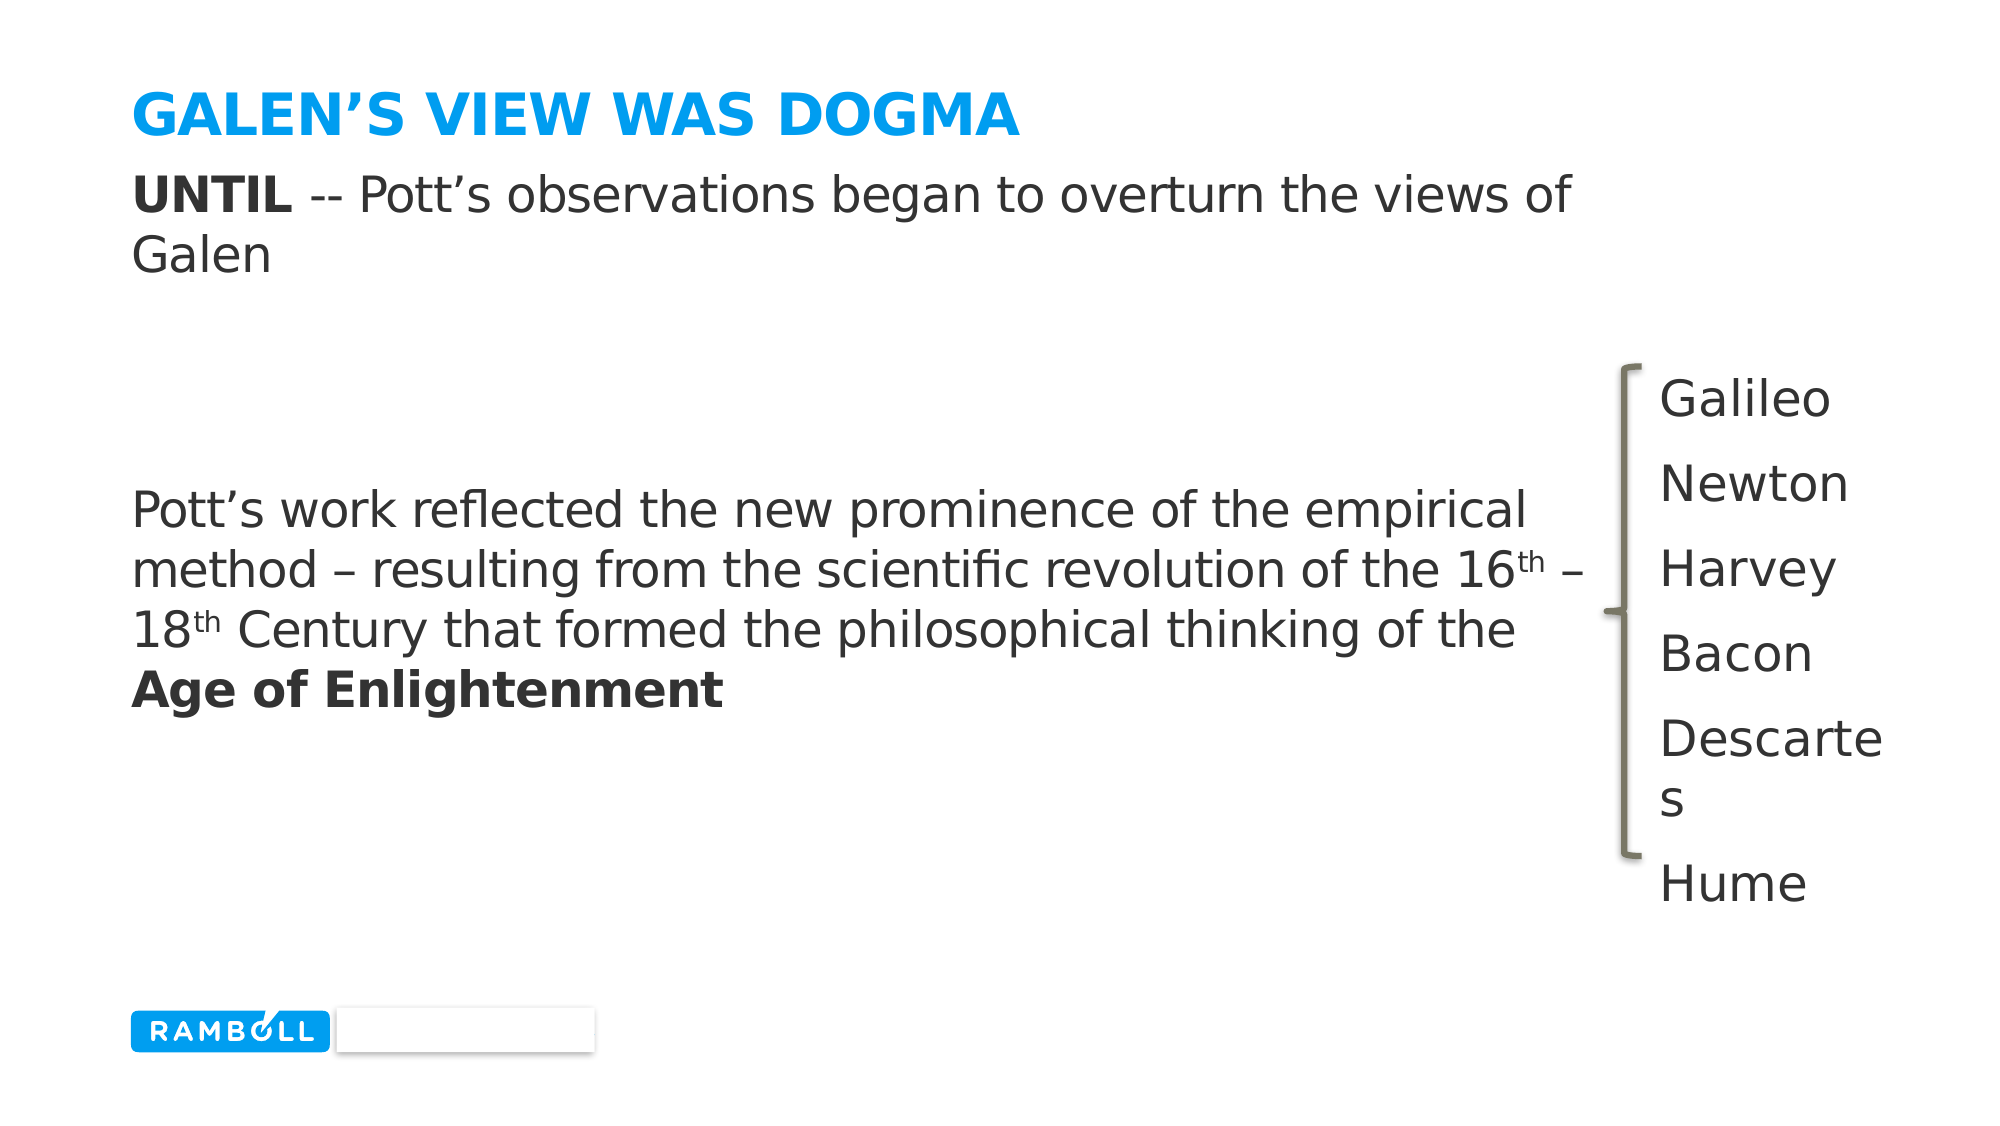

# Galen’s view was dogma
UNTIL -- Pott’s observations began to overturn the views of Galen

Pott’s work reflected the new prominence of the empirical method – resulting from the scientific revolution of the 16th – 18th Century that formed the philosophical thinking of the Age of Enlightenment

Galileo
Newton
Harvey
Bacon
Descartes
Hume